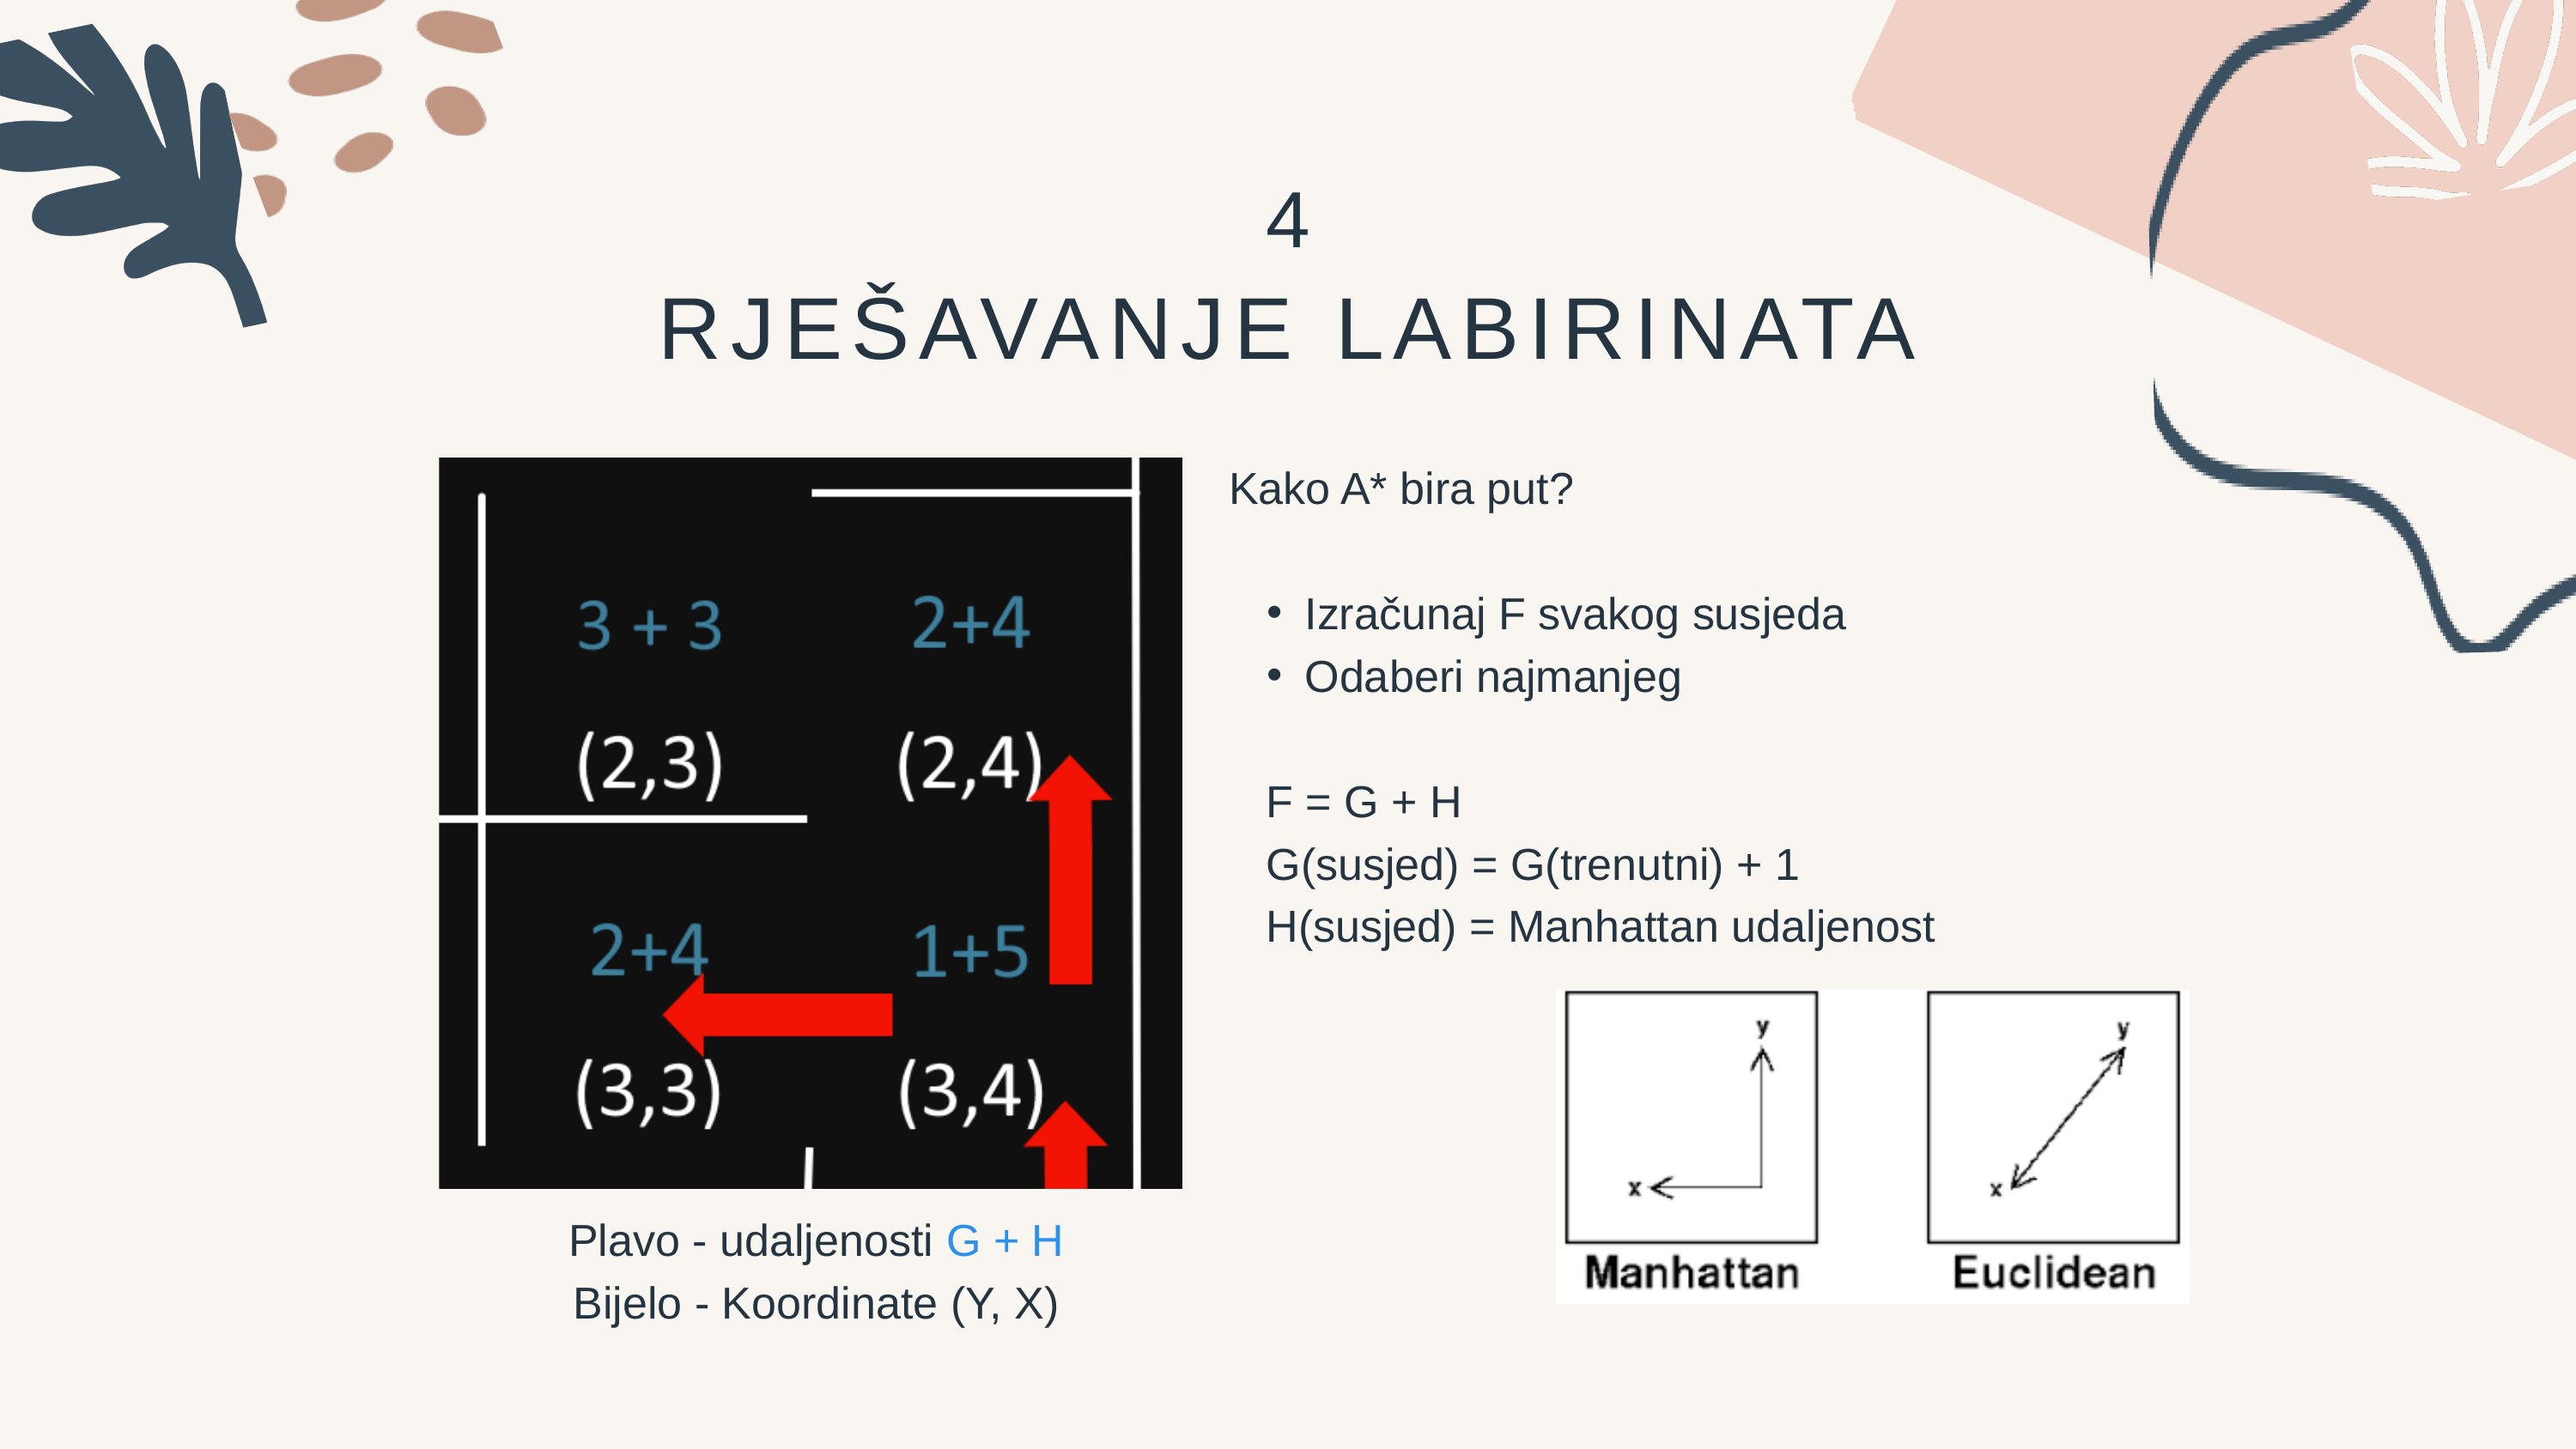

4
RJEŠAVANJE LABIRINATA
Kako A* bira put?

Izračunaj F svakog susjeda
Odaberi najmanjeg

   F = G + H
   G(susjed) = G(trenutni) + 1
   H(susjed) = Manhattan udaljenost

Plavo - udaljenosti G + H
Bijelo - Koordinate (Y, X)